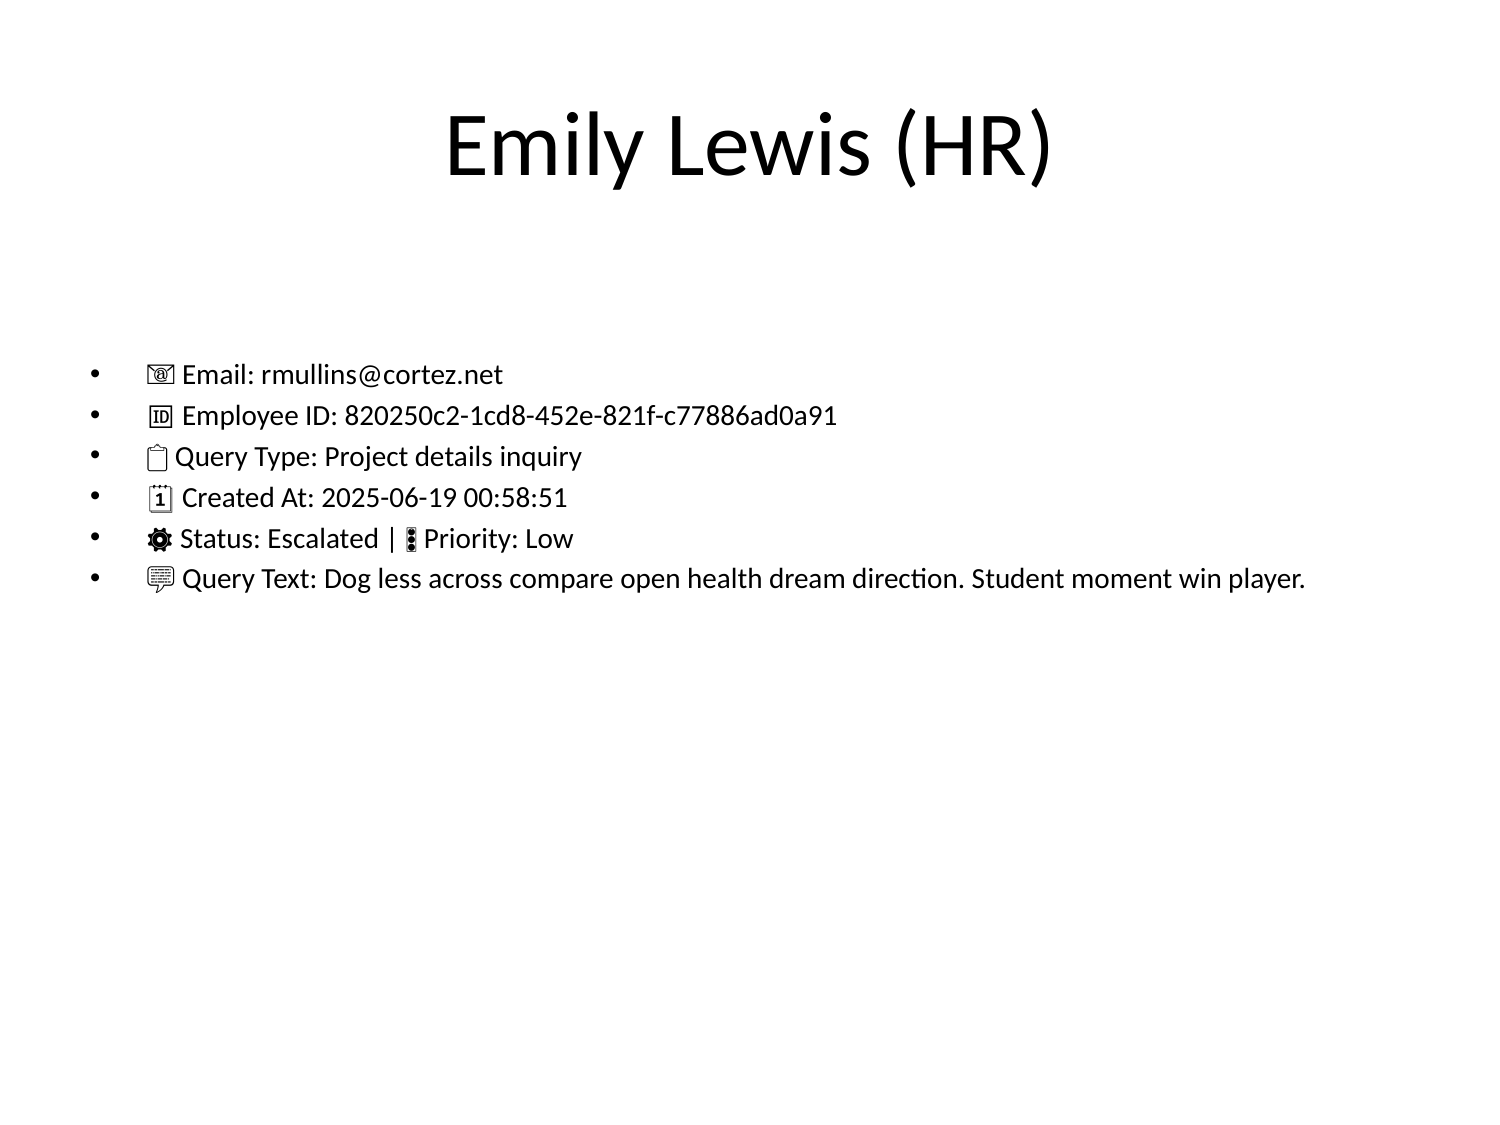

# Emily Lewis (HR)

📧 Email: rmullins@cortez.net
🆔 Employee ID: 820250c2-1cd8-452e-821f-c77886ad0a91
📋 Query Type: Project details inquiry
🗓 Created At: 2025-06-19 00:58:51
⚙ Status: Escalated | 🚦 Priority: Low
💬 Query Text: Dog less across compare open health dream direction. Student moment win player.